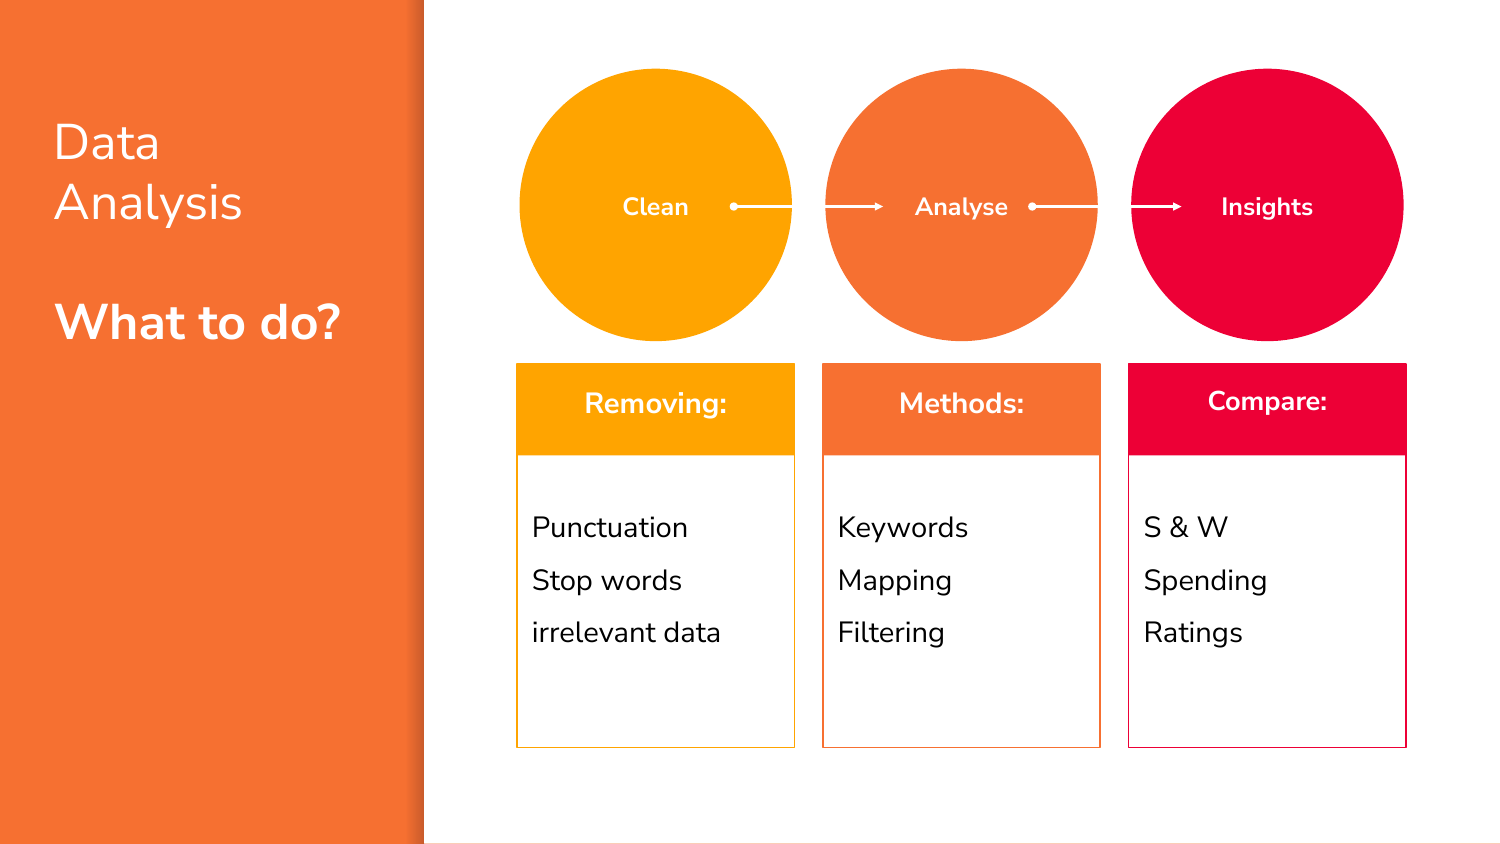

Clean
Analyse
Insights
# Data Analysis

What to do?
Removing:
Punctuation
Stop words
irrelevant data
Keywords
Mapping
Filtering
Methods:
S & W
Spending
Ratings
Compare: